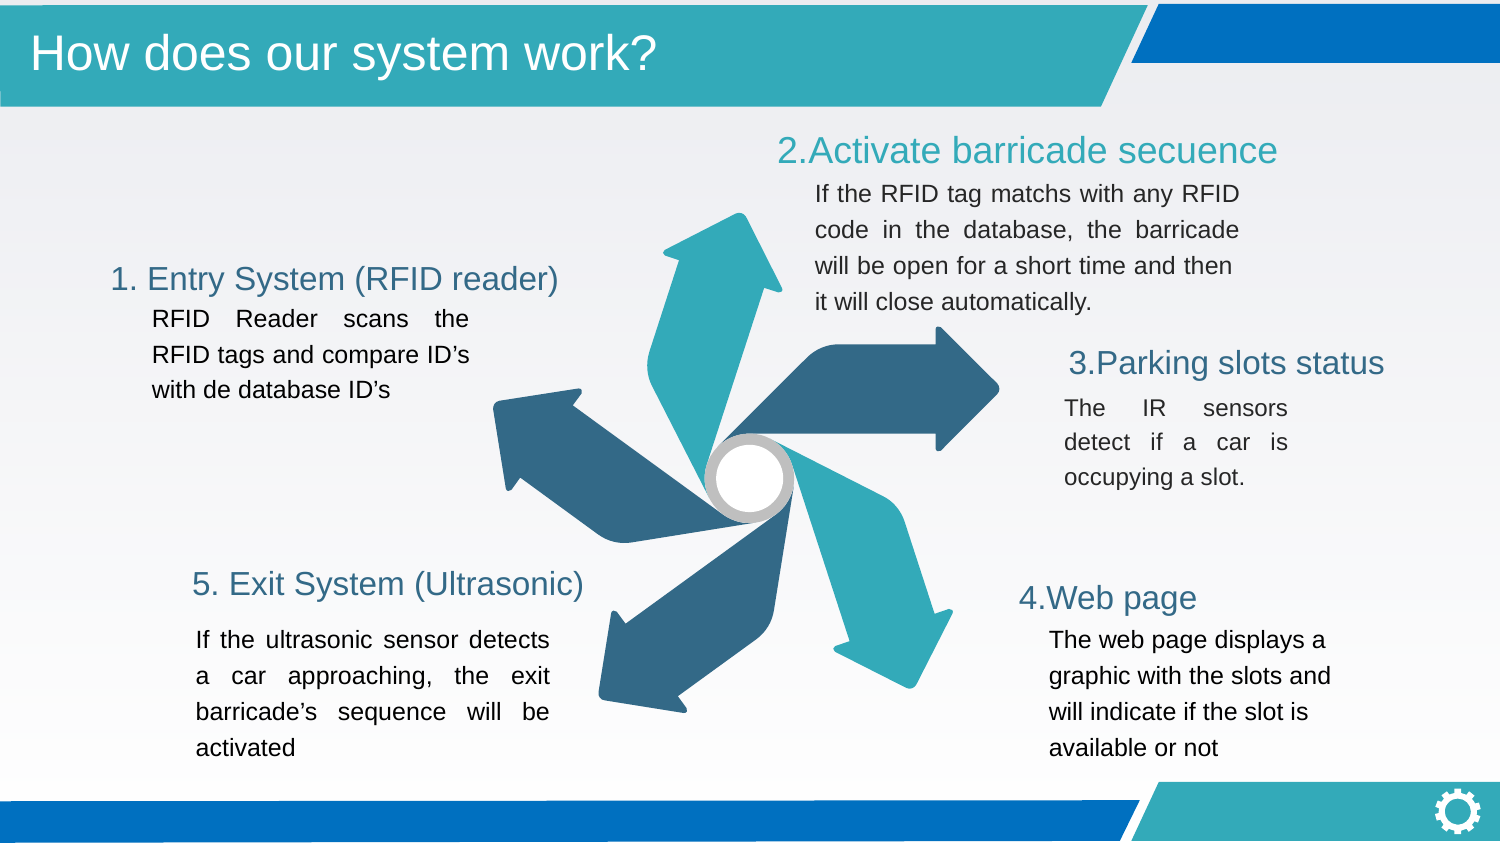

How does our system work?
2.Activate barricade secuence
If the RFID tag matchs with any RFID code in the database, the barricade will be open for a short time and then  it will close automatically.

1. Entry System (RFID reader)
RFID Reader scans the RFID tags and compare ID’s with de database ID’s
3.Parking slots status
The IR sensors detect if a car is occupying a slot.
5. Exit System (Ultrasonic)
If the ultrasonic sensor detects a car approaching, the exit barricade’s sequence will be activated
4.Web page
The web page displays a graphic with the slots and will indicate if the slot is available or not